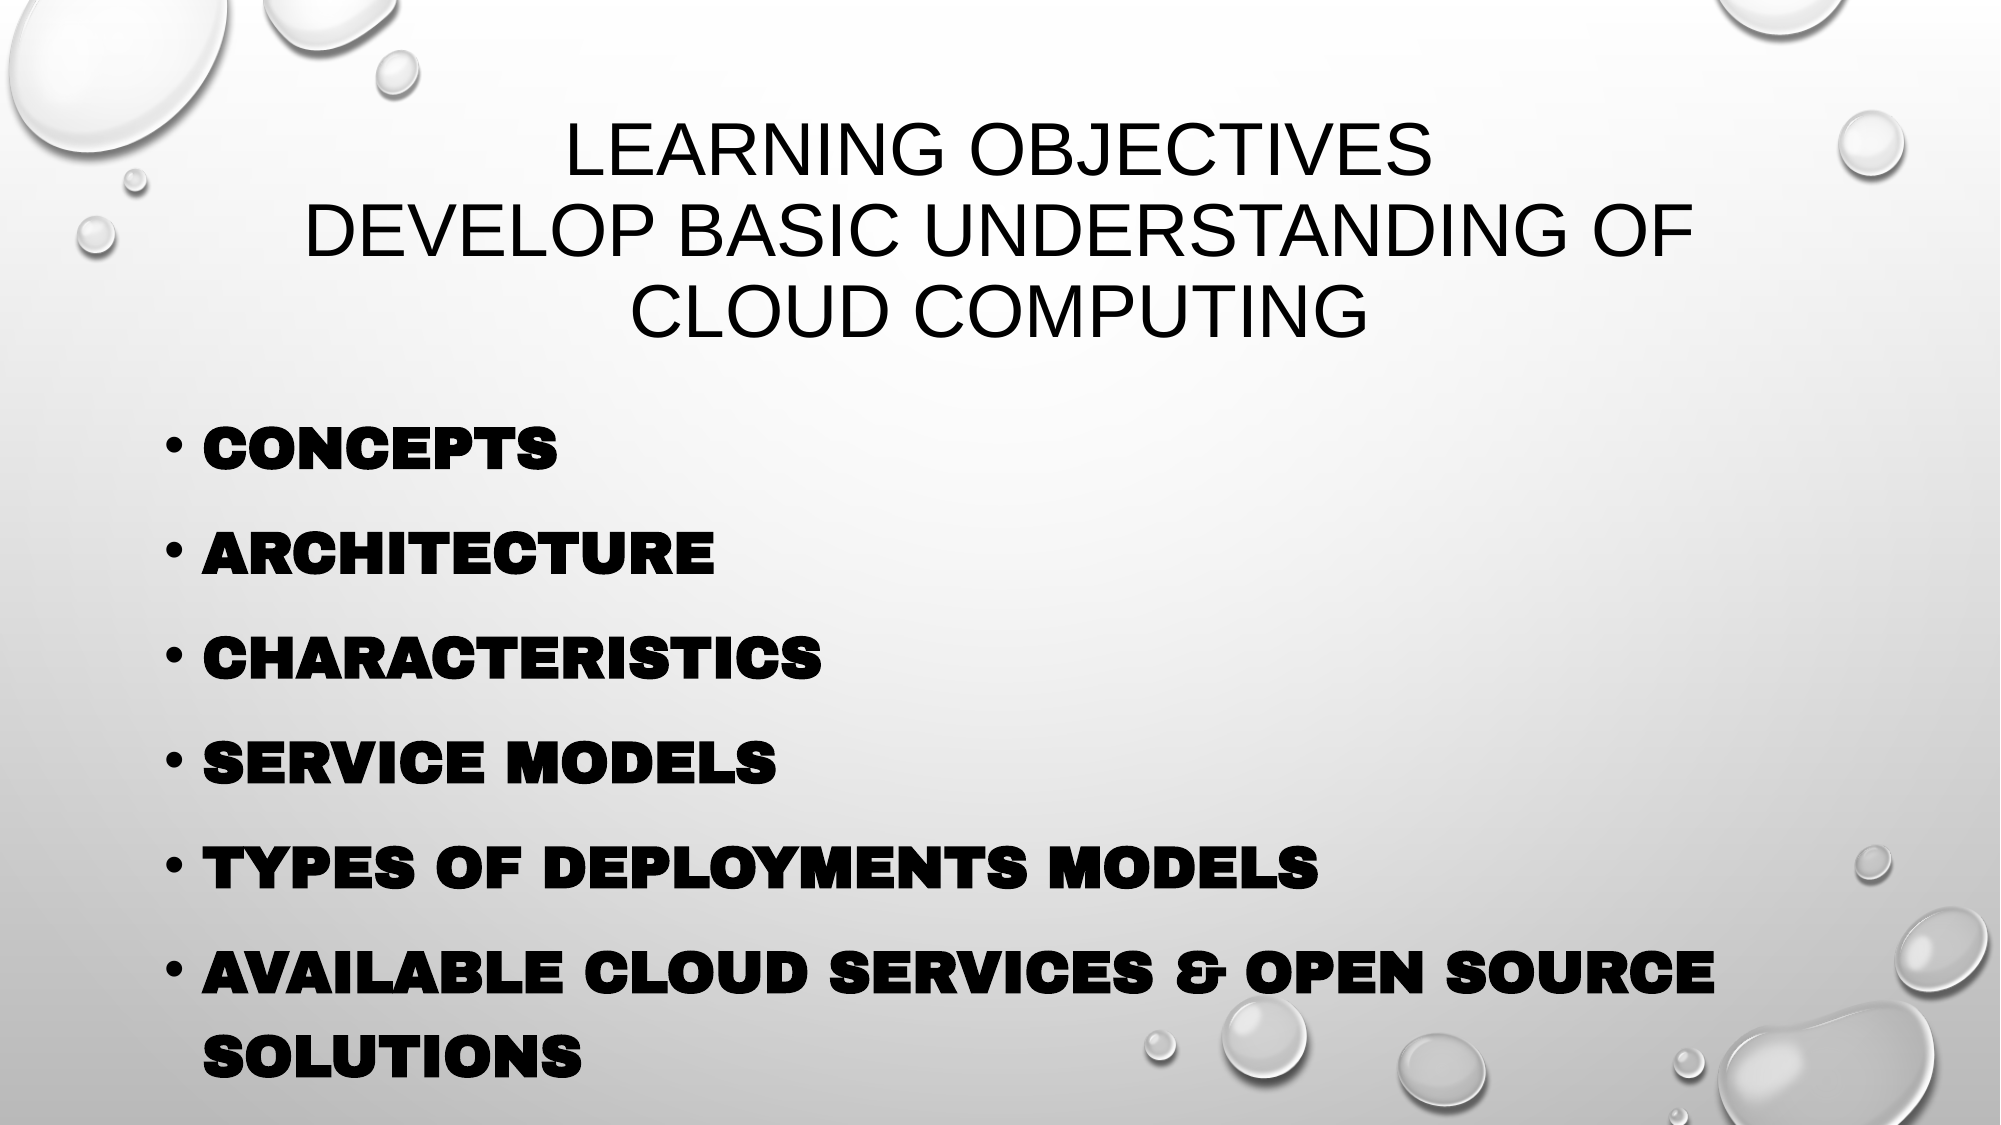

# LEARNING OBJECTIVES DEVELOP BASIC UNDERSTANDING OF CLOUD COMPUTING
CONCEPTS
ARCHITECTURE
CHARACTERISTICS
SERVICE MODELS
TYPES OF DEPLOYMENTS MODELS
AVAILABLE CLOUD SERVICES & OPEN SOURCE SOLUTIONS